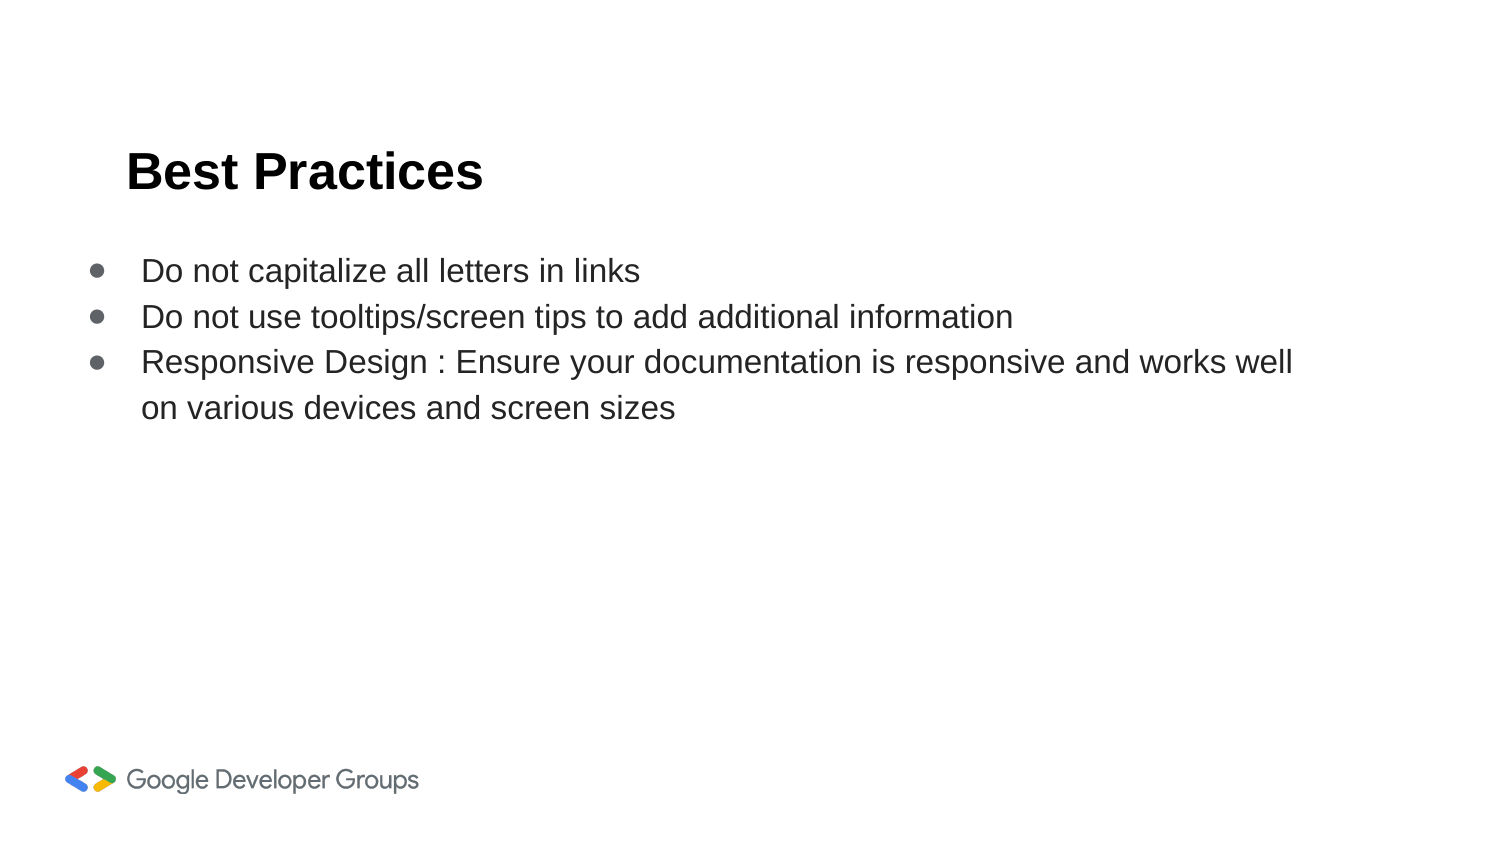

# Best Practices
Do not capitalize all letters in links
Do not use tooltips/screen tips to add additional information
Responsive Design : Ensure your documentation is responsive and works well on various devices and screen sizes